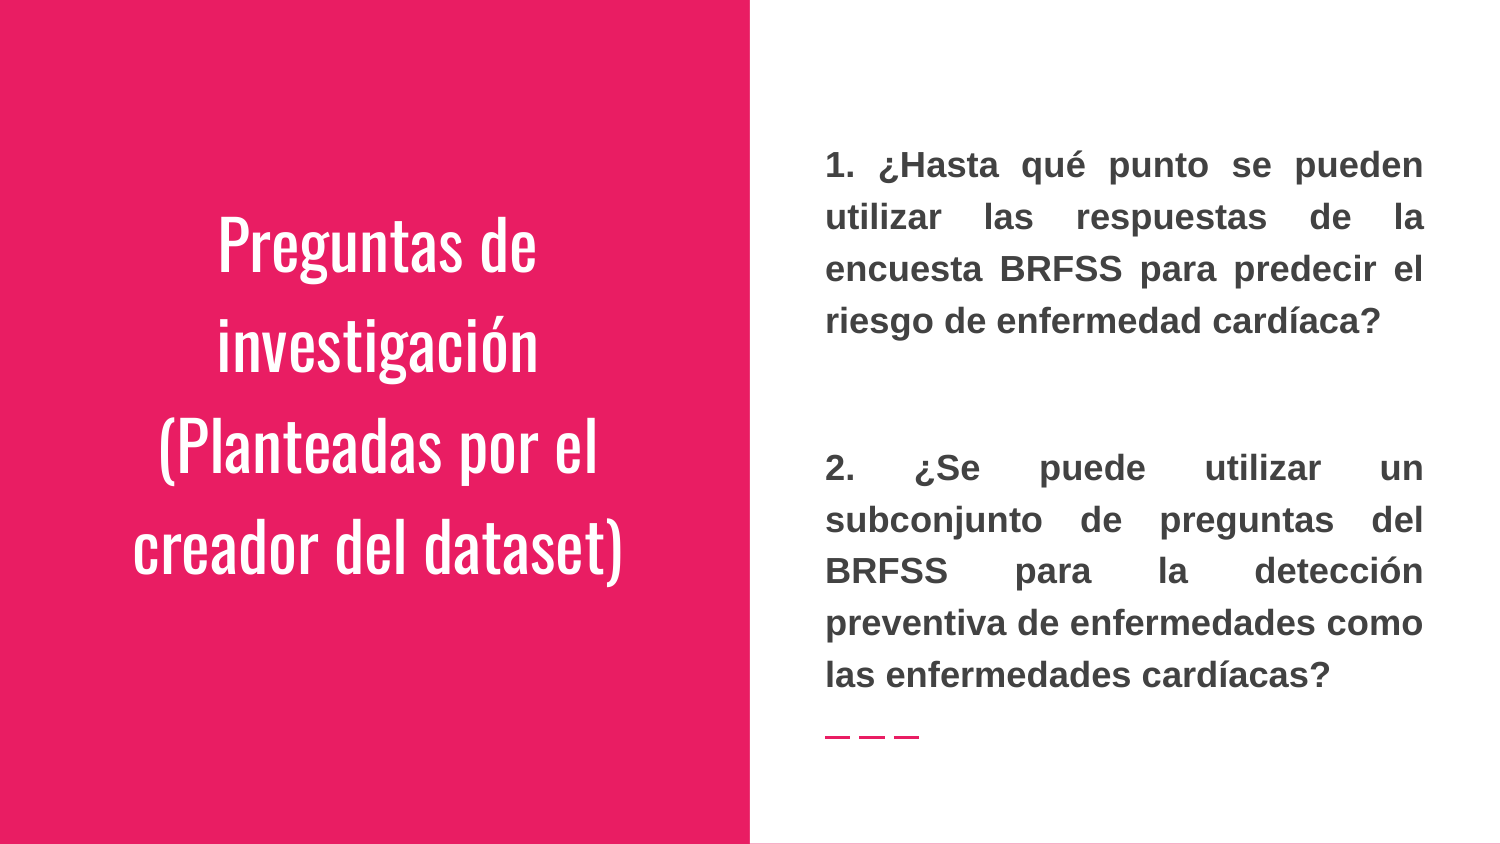

1. ¿Hasta qué punto se pueden utilizar las respuestas de la encuesta BRFSS para predecir el riesgo de enfermedad cardíaca?

2. ¿Se puede utilizar un subconjunto de preguntas del BRFSS para la detección preventiva de enfermedades como las enfermedades cardíacas?

# Preguntas de investigación
(Planteadas por el creador del dataset)